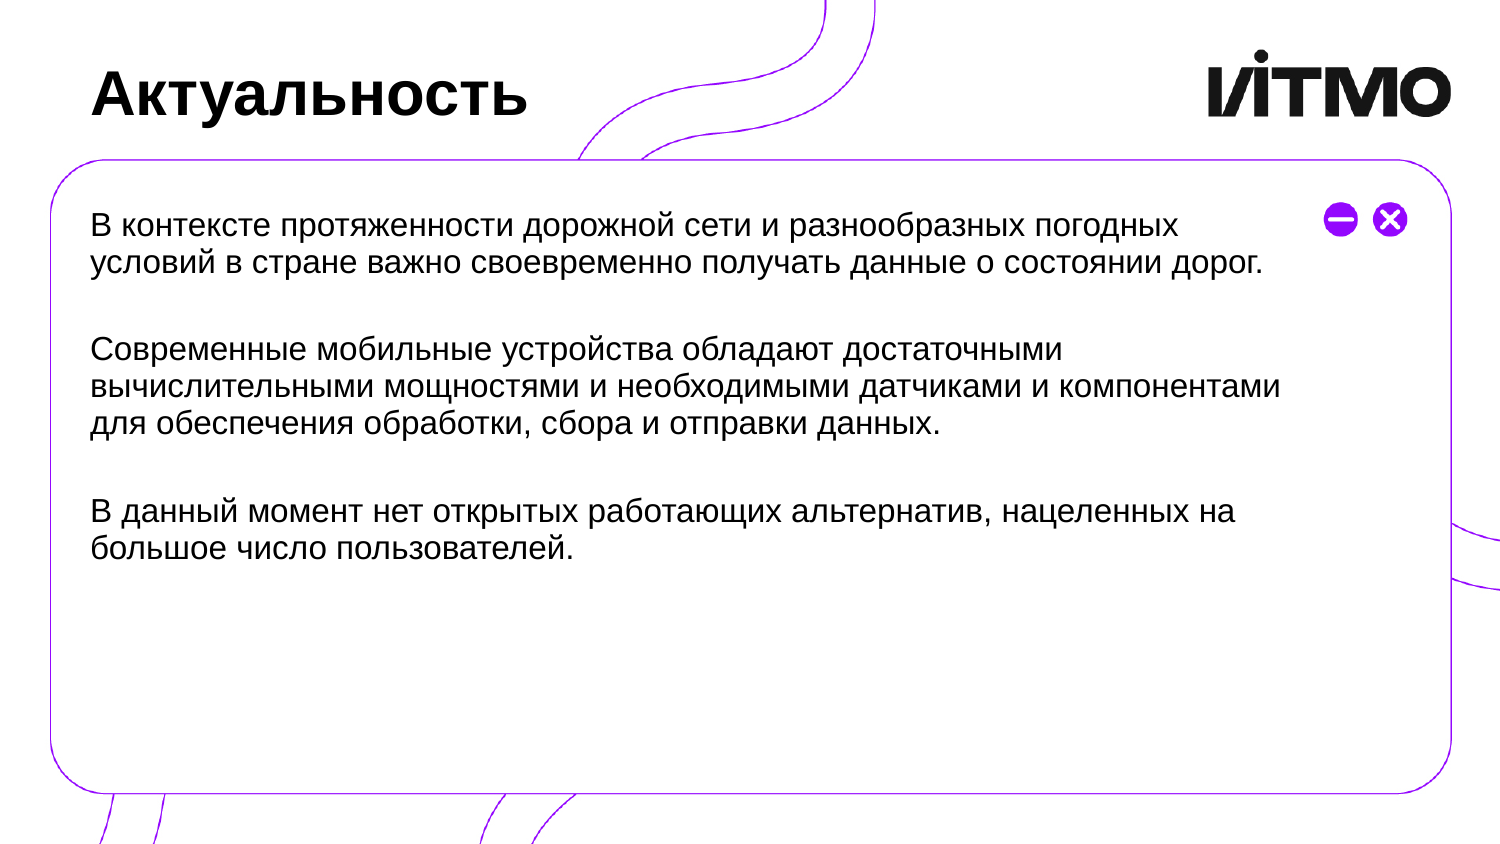

# Актуальность
В контексте протяженности дорожной сети и разнообразных погодных условий в стране важно своевременно получать данные о состоянии дорог.

Современные мобильные устройства обладают достаточными вычислительными мощностями и необходимыми датчиками и компонентами для обеспечения обработки, сбора и отправки данных.

В данный момент нет открытых работающих альтернатив, нацеленных на большое число пользователей.